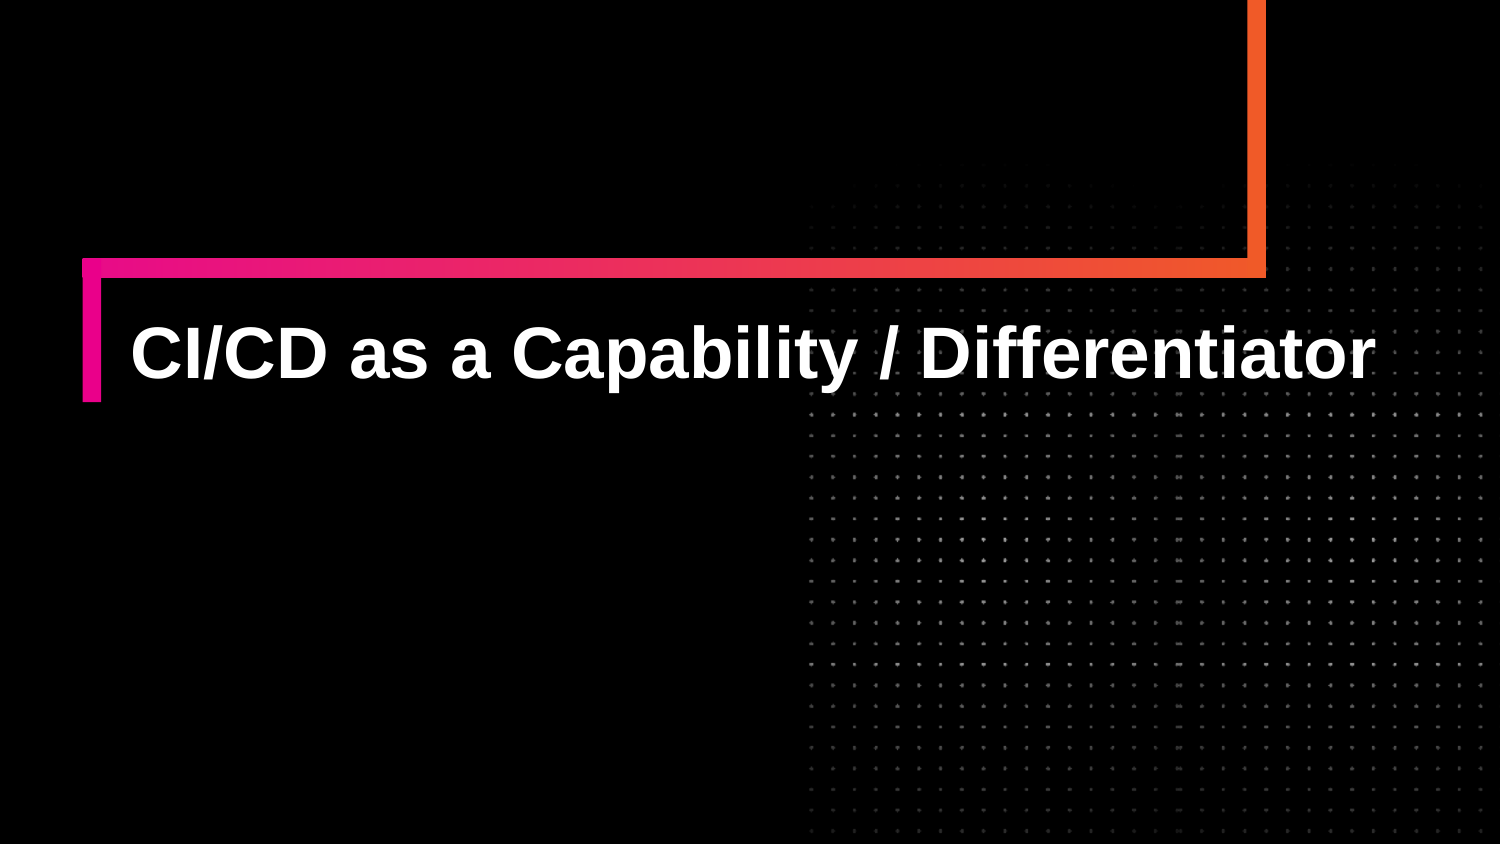

# CI/CD as a Capability / Differentiator